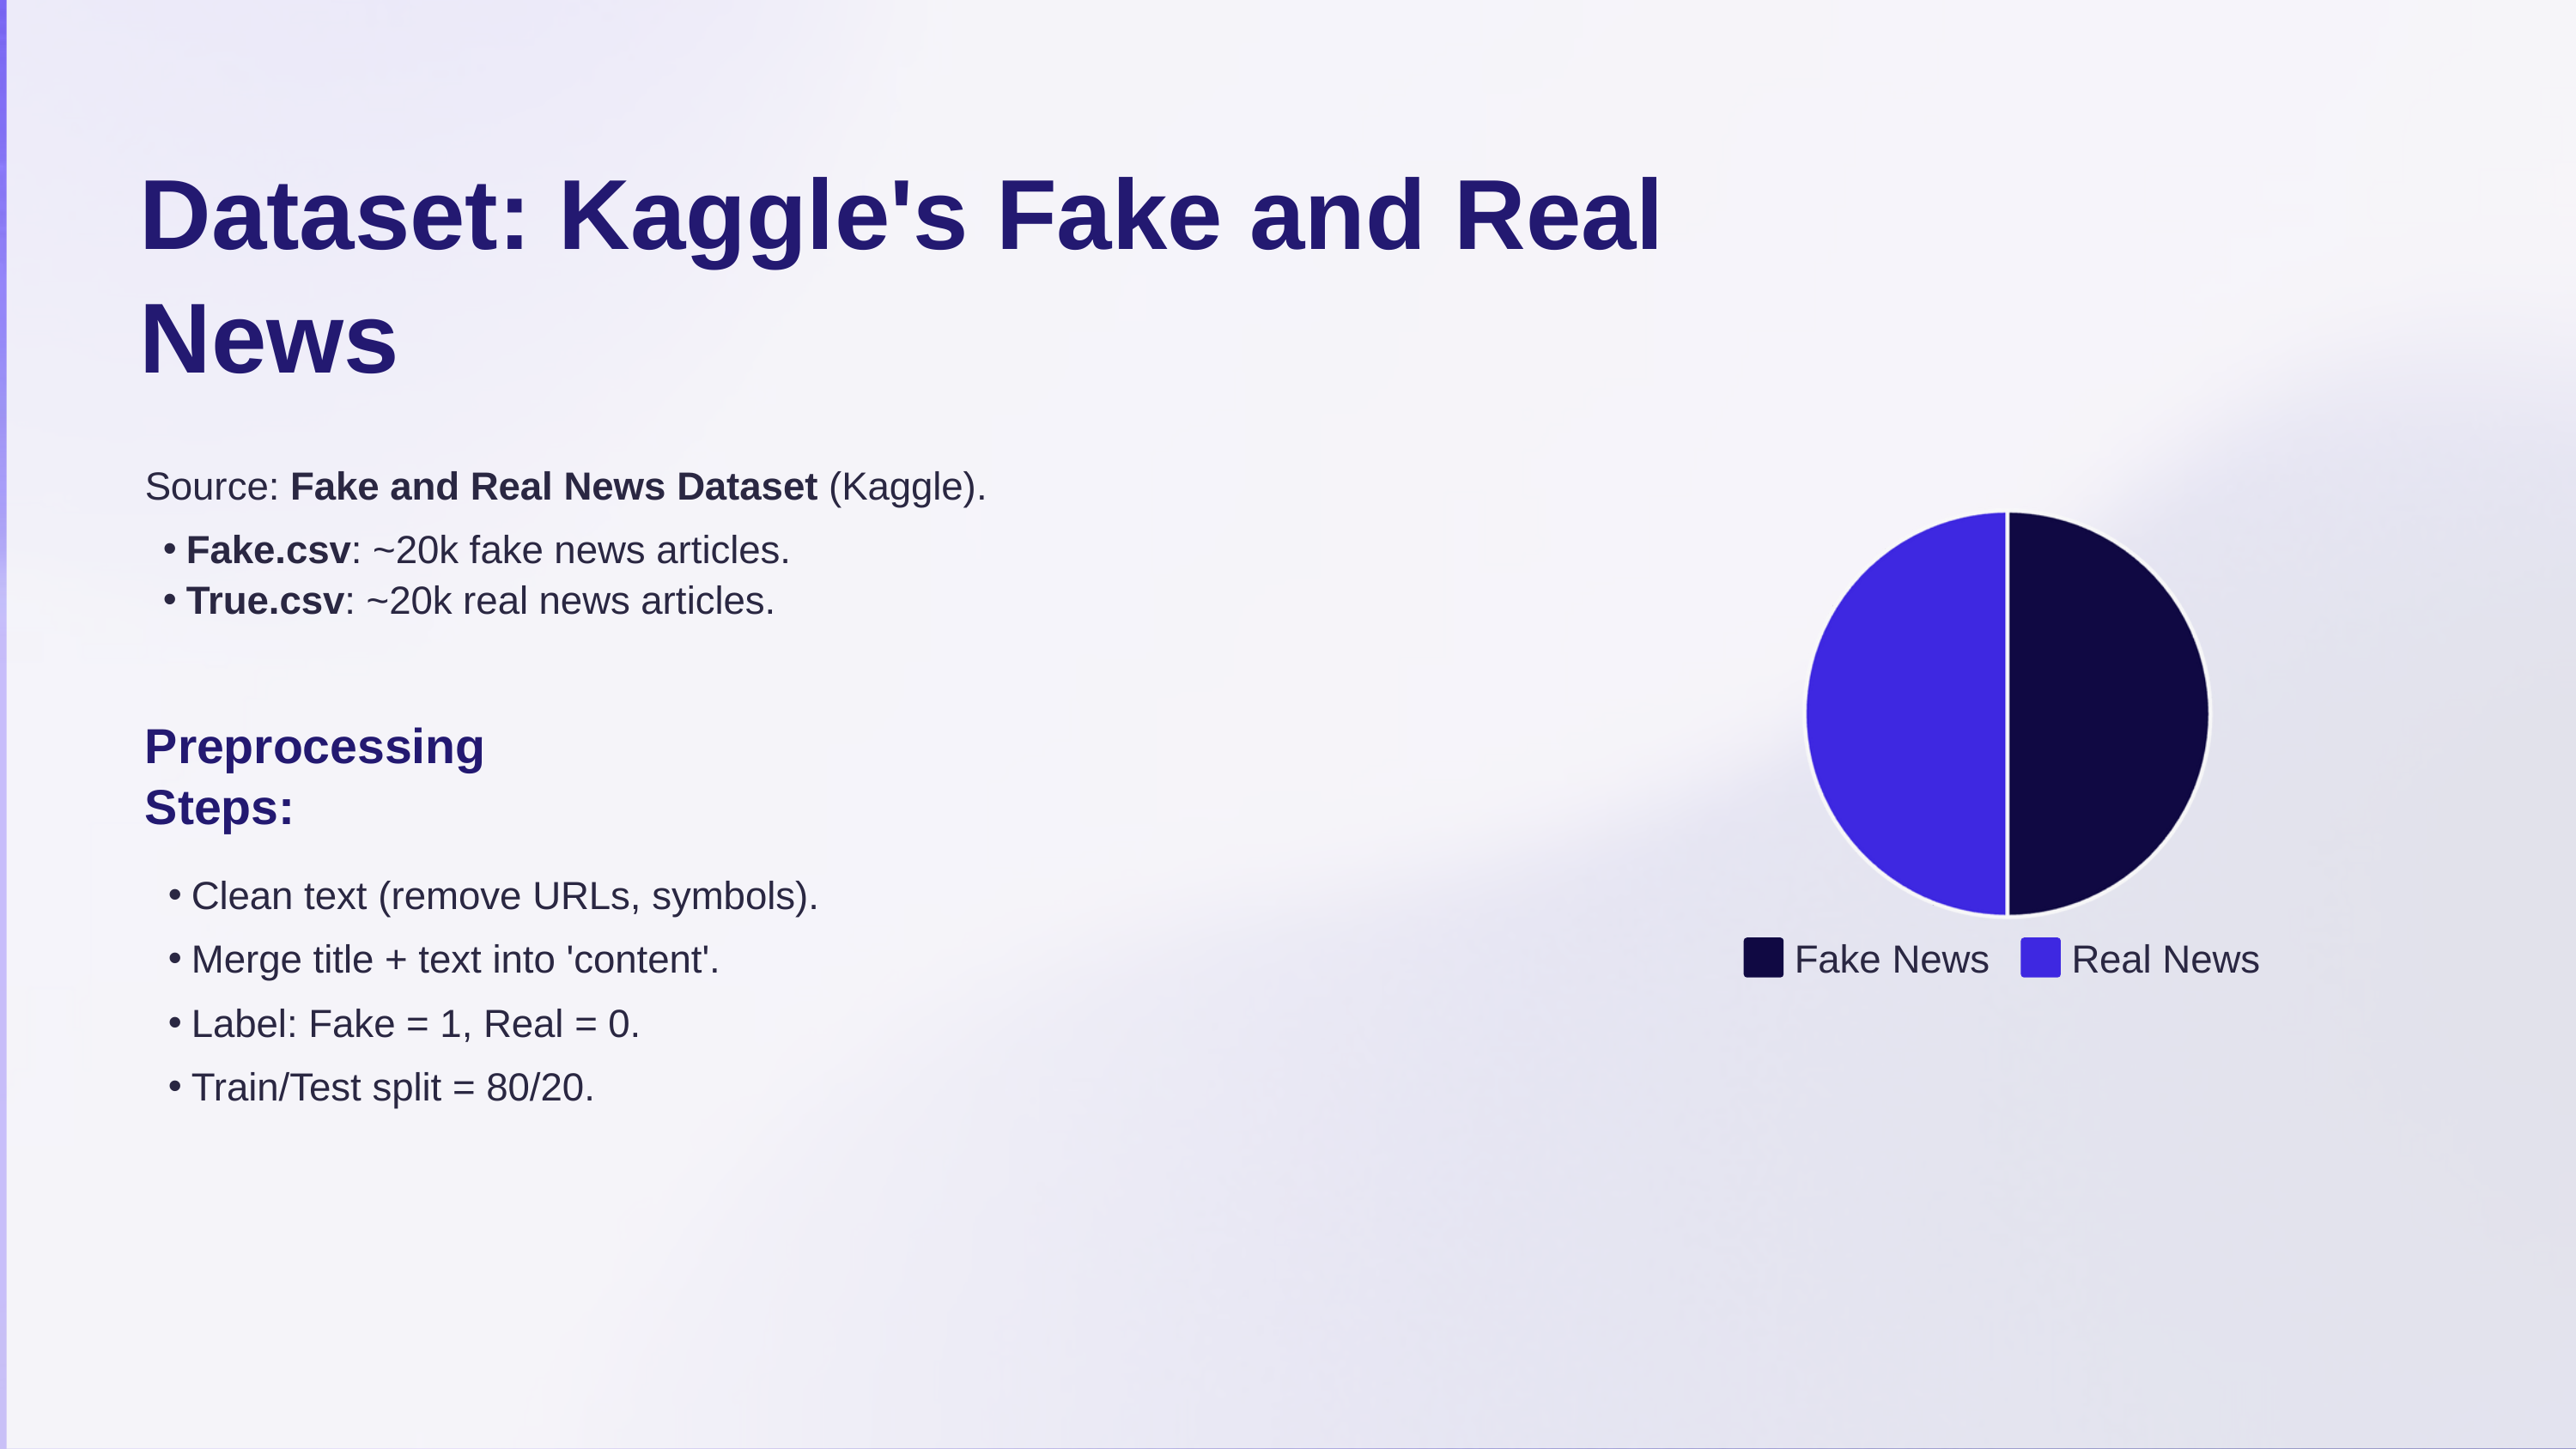

Dataset: Kaggle's Fake and Real News
Source: Fake and Real News Dataset (Kaggle).

Fake.csv: ~20k fake news articles.
True.csv: ~20k real news articles.
Preprocessing Steps:
Clean text (remove URLs, symbols).
Merge title + text into 'content'.

Fake News
Real News
Label: Fake = 1, Real = 0.
Train/Test split = 80/20.